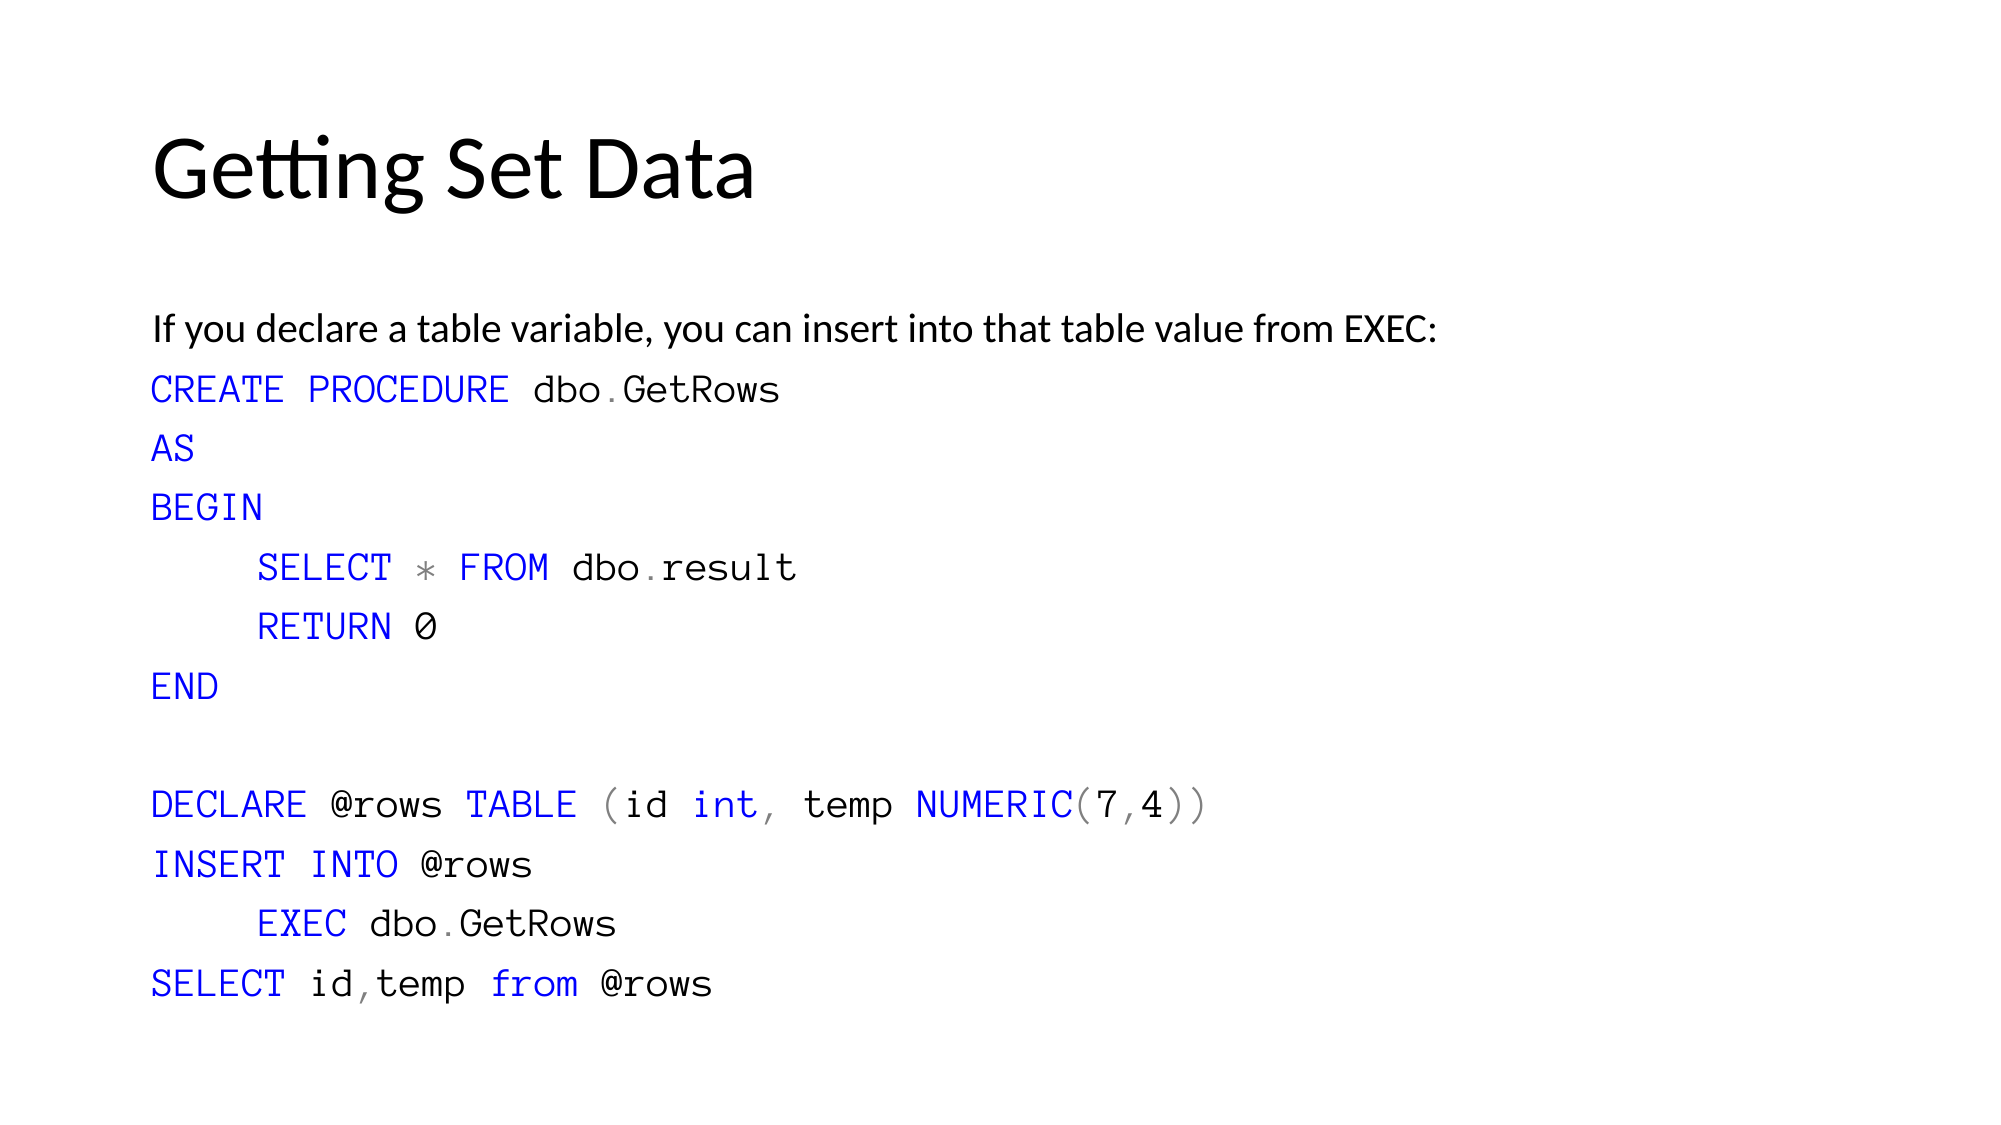

# Getting Set Data
If you declare a table variable, you can insert into that table value from EXEC:
CREATE PROCEDURE dbo.GetRows
AS
BEGIN
	SELECT * FROM dbo.result
	RETURN 0
END

DECLARE @rows TABLE (id int, temp NUMERIC(7,4))
INSERT INTO @rows
	EXEC dbo.GetRows
SELECT id,temp from @rows